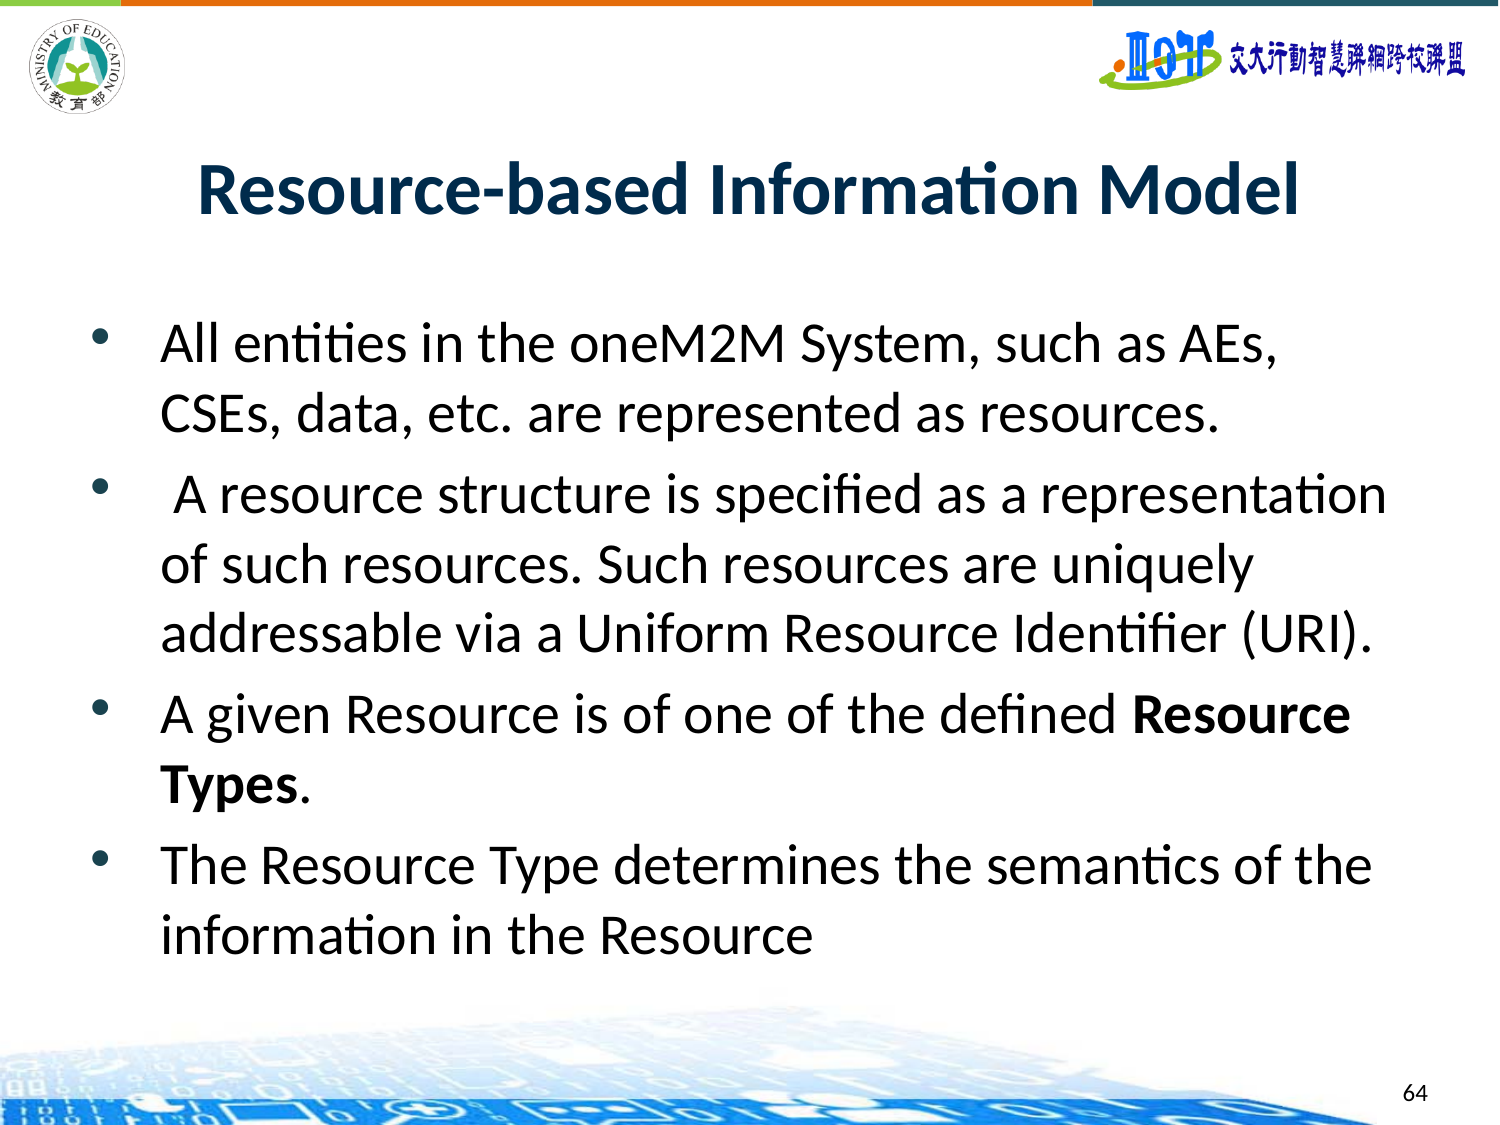

# Resource-based Information Model
All entities in the oneM2M System, such as AEs, CSEs, data, etc. are represented as resources.
 A resource structure is specified as a representation of such resources. Such resources are uniquely addressable via a Uniform Resource Identifier (URI).
A given Resource is of one of the defined Resource Types.
The Resource Type determines the semantics of the information in the Resource

64